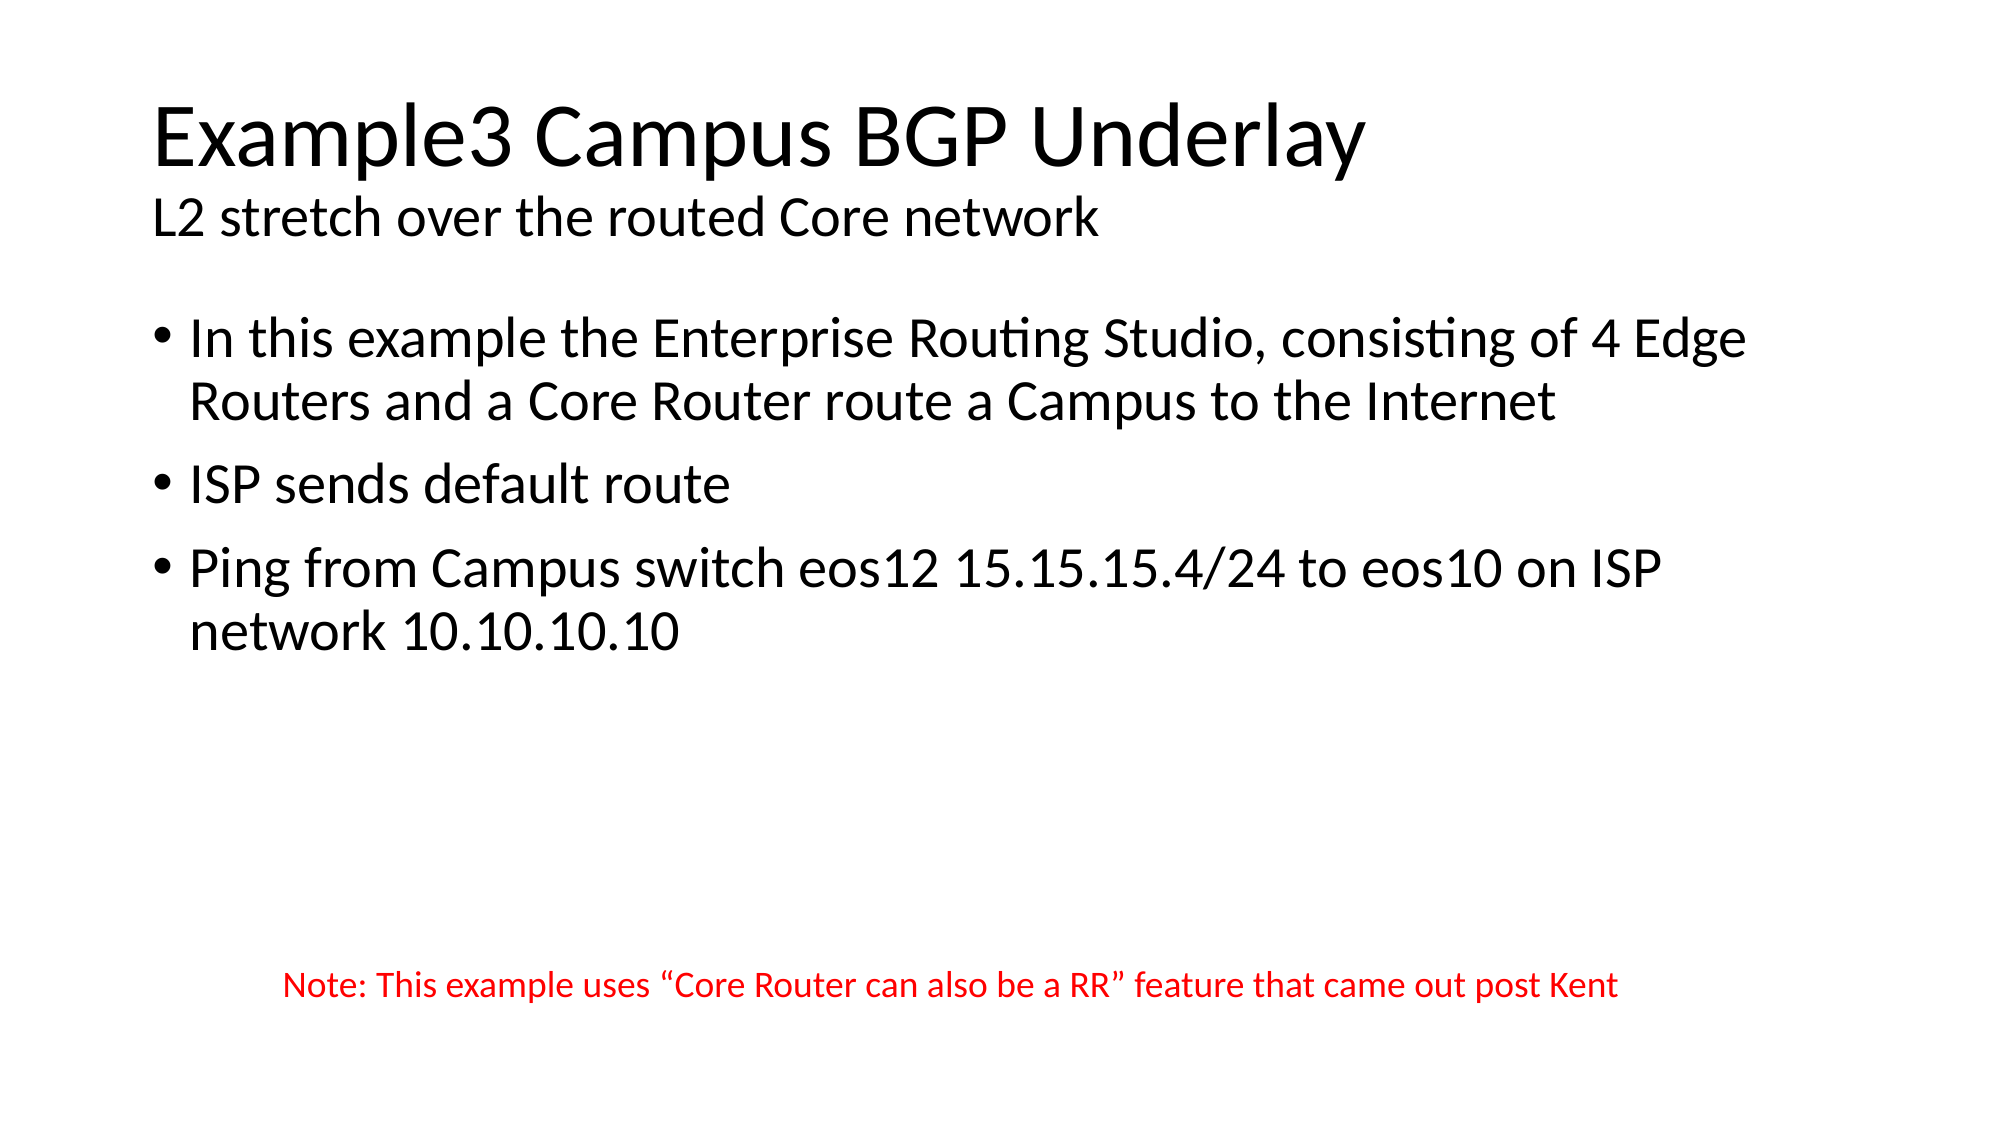

# Example3 Campus BGP Underlay L2 stretch over the routed Core network
In this example the Enterprise Routing Studio, consisting of 4 Edge Routers and a Core Router route a Campus to the Internet
ISP sends default route
Ping from Campus switch eos12 15.15.15.4/24 to eos10 on ISP network 10.10.10.10

Note: This example uses “Core Router can also be a RR” feature that came out post Kent